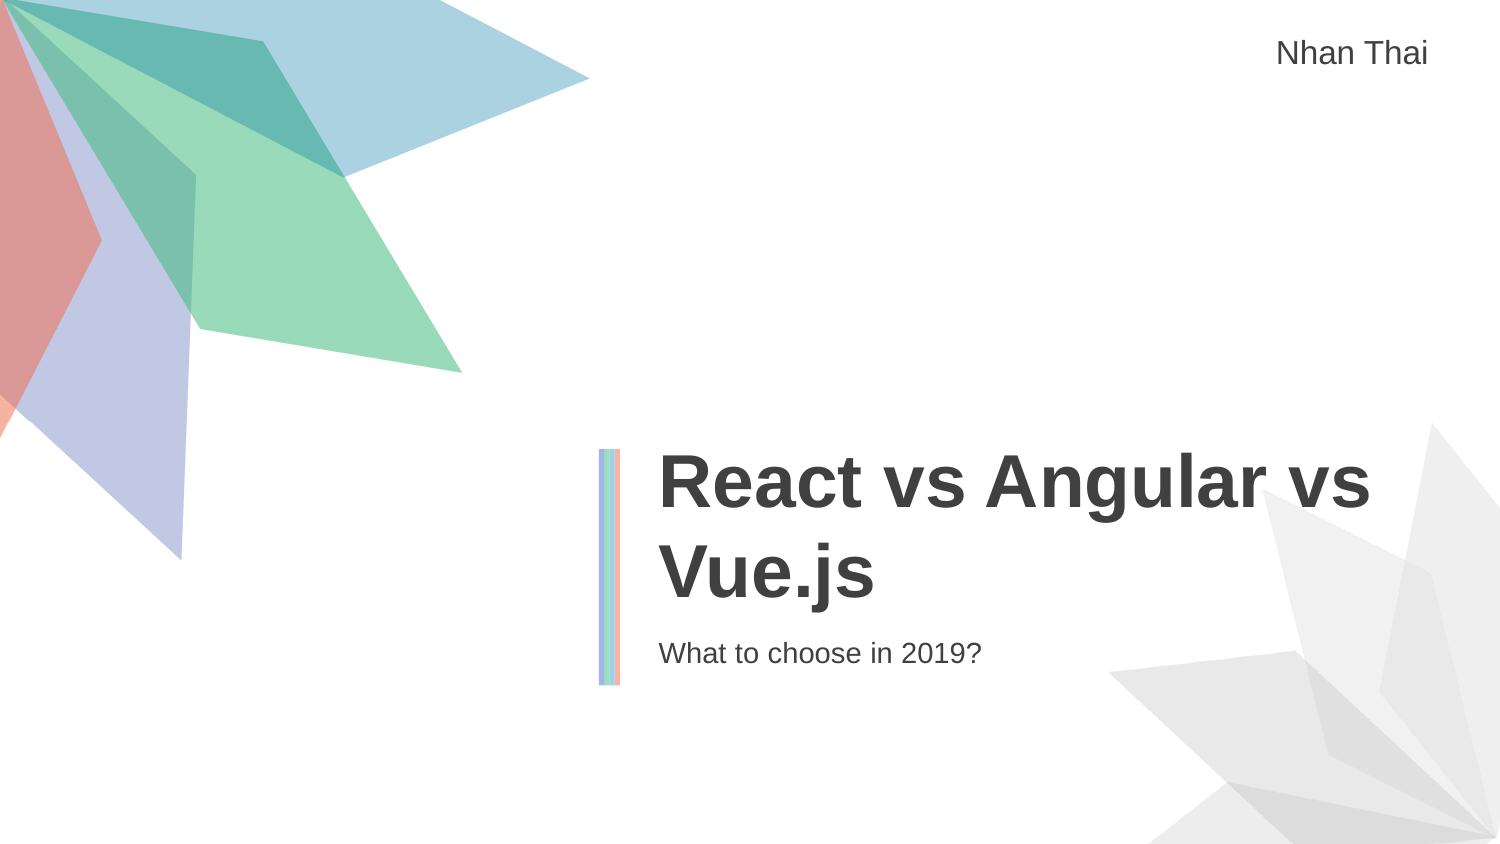

Nhan Thai
React vs Angular vs Vue.js

What to choose in 2019?